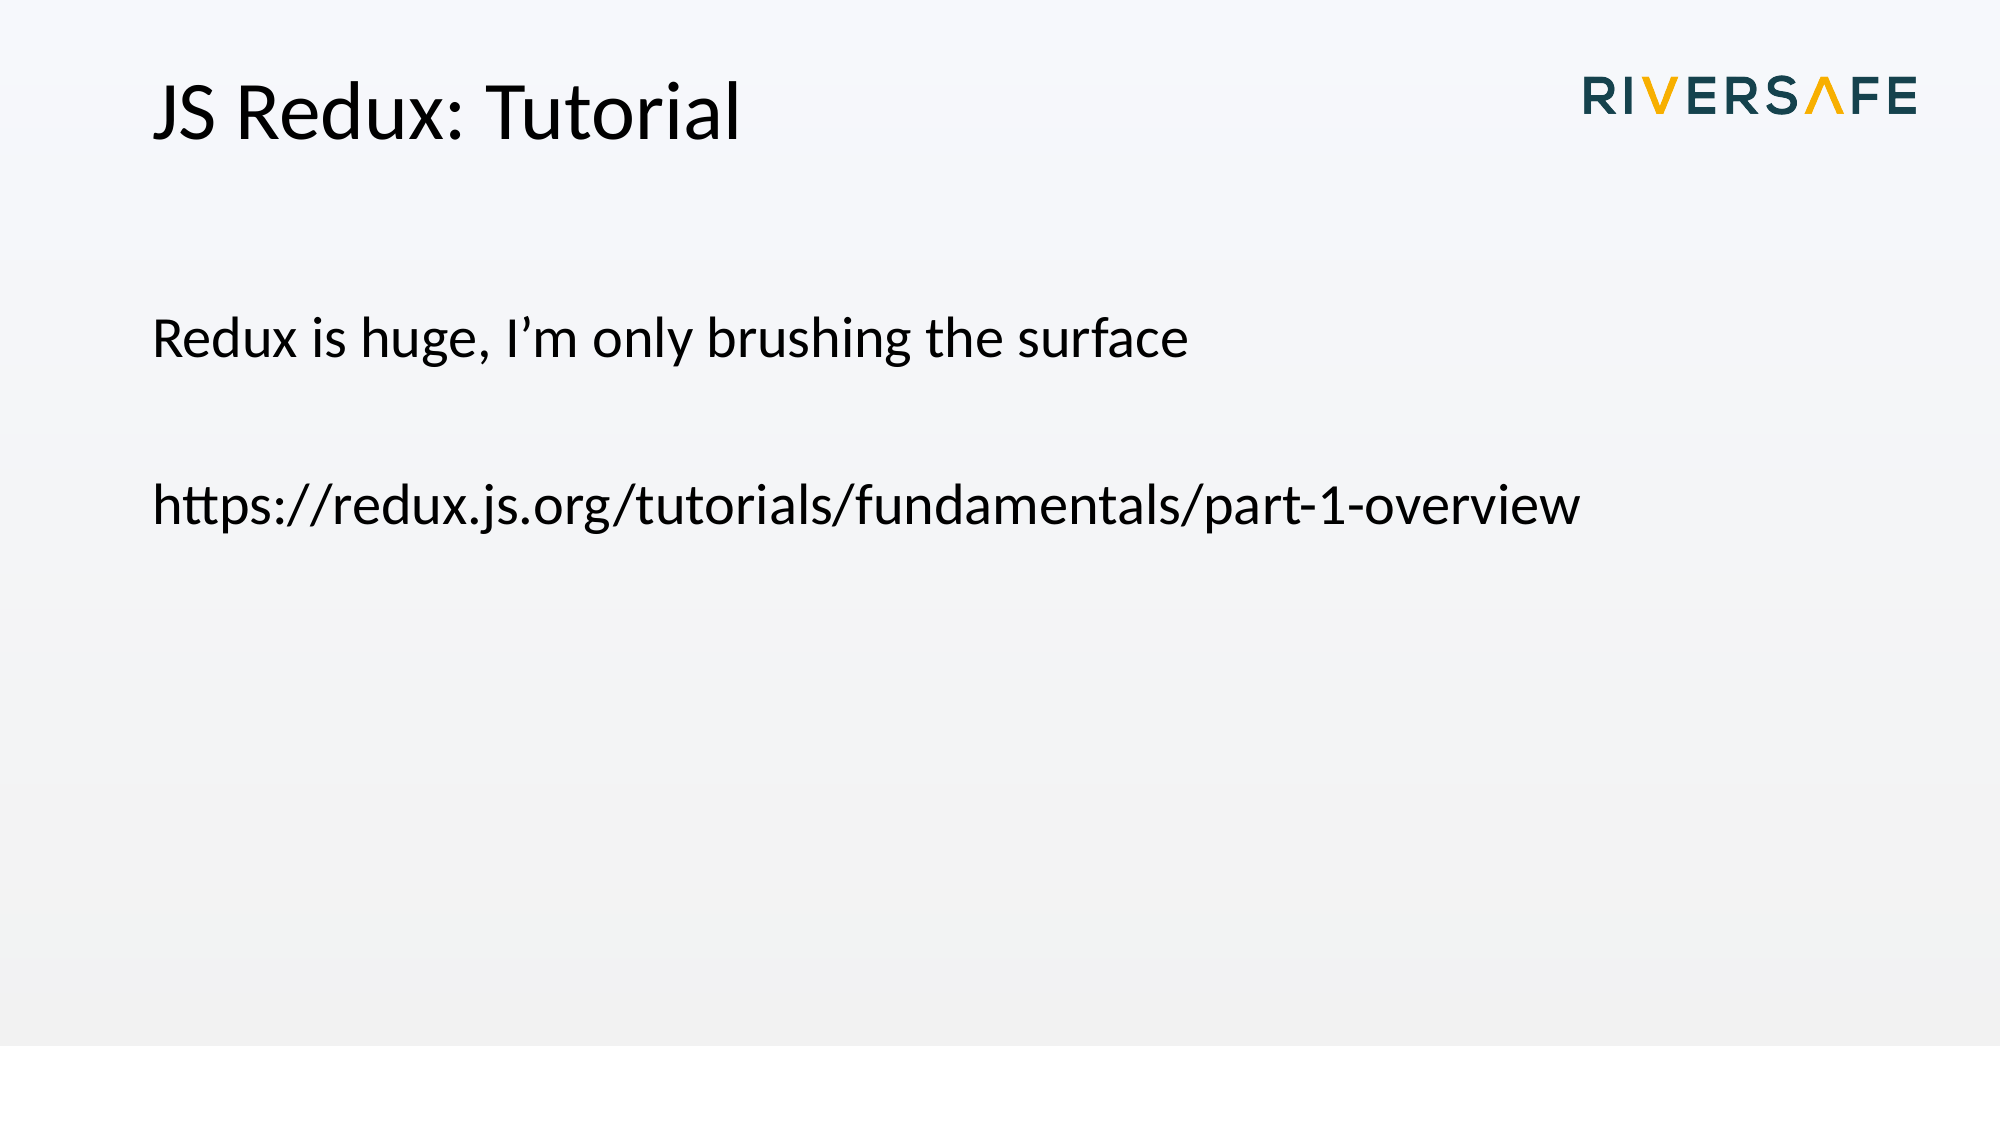

# JS Redux: Tutorial
Redux is huge, I’m only brushing the surface

https://redux.js.org/tutorials/fundamentals/part-1-overview